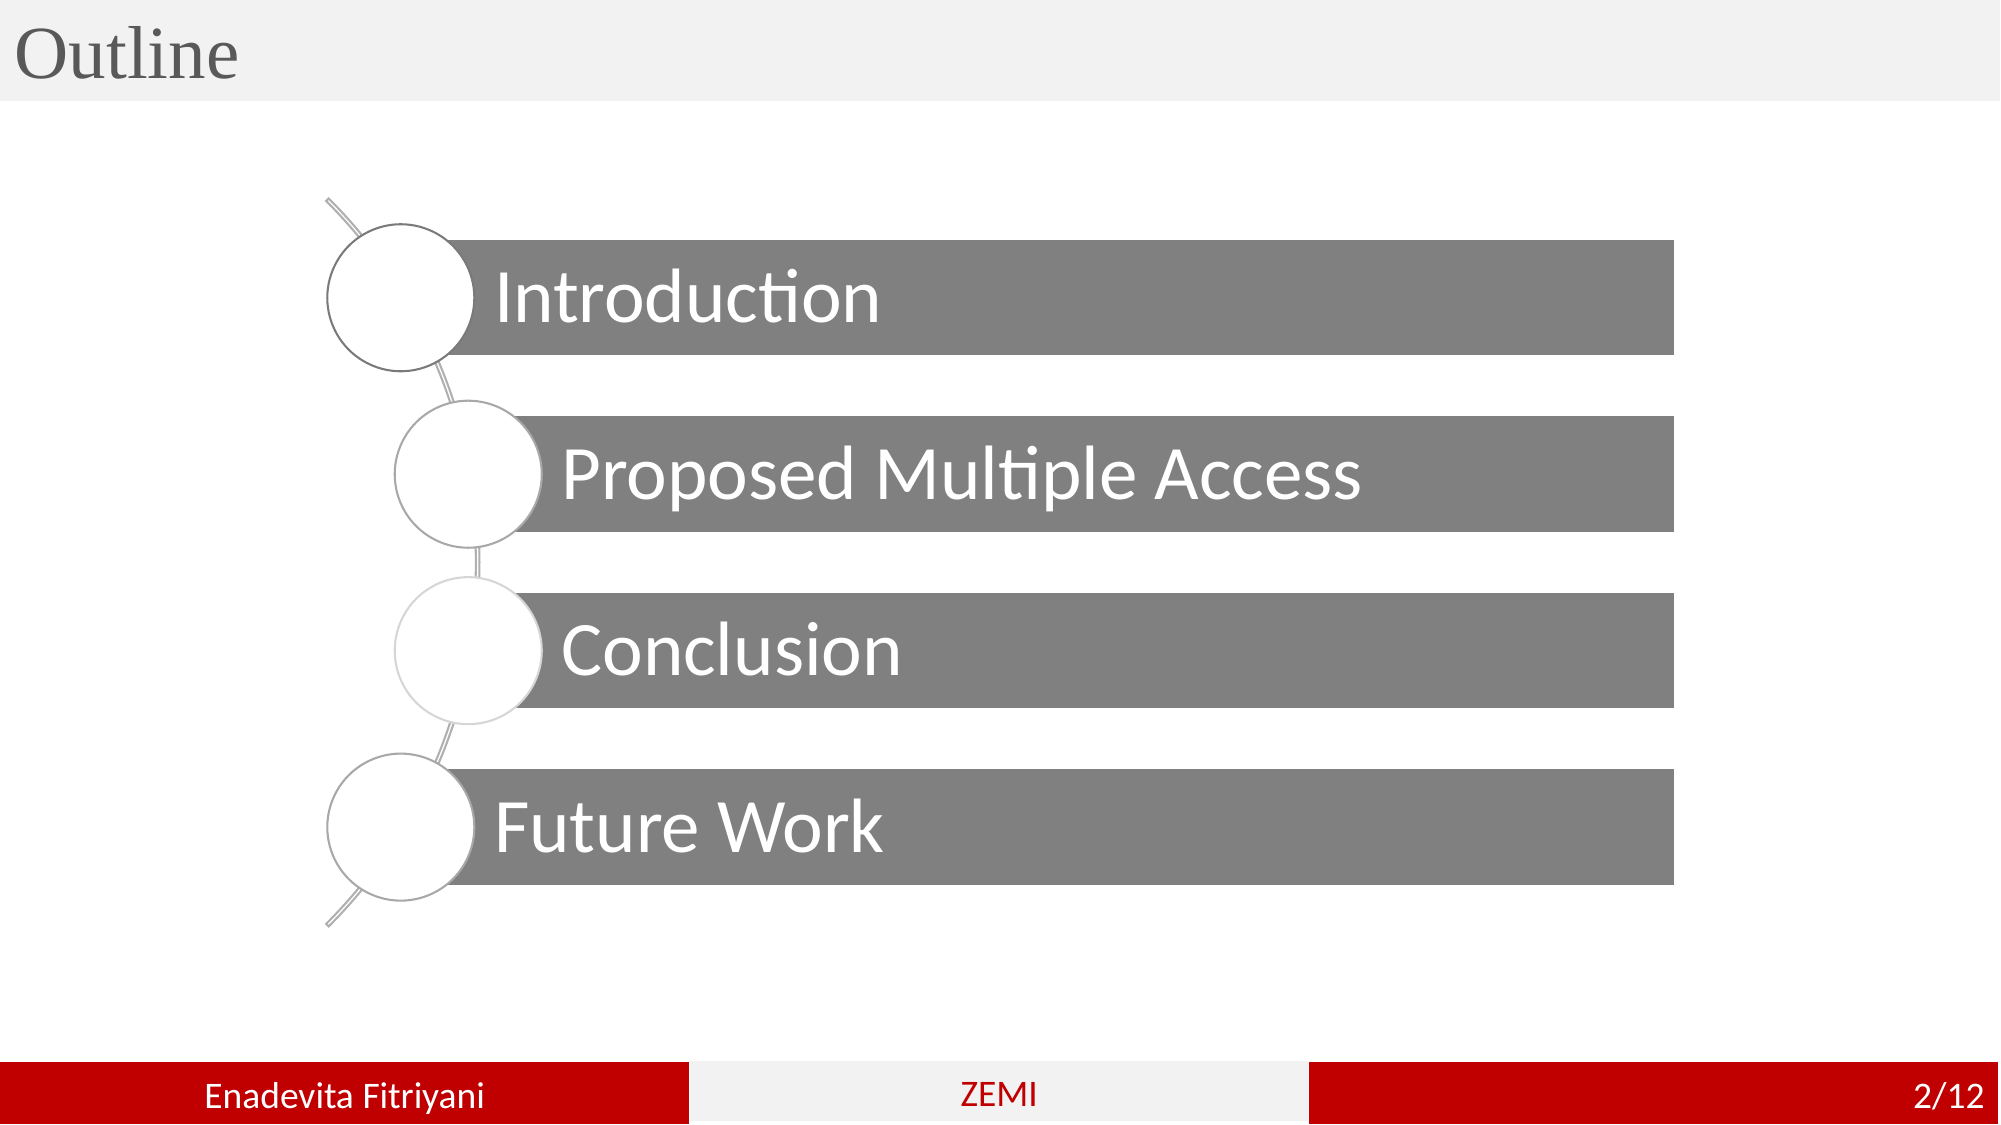

Outline
Introduction
Proposed Multiple Access
Conclusion
Future Work
12/15/2019
2/12
Enadevita Fitriyani
ZEMI